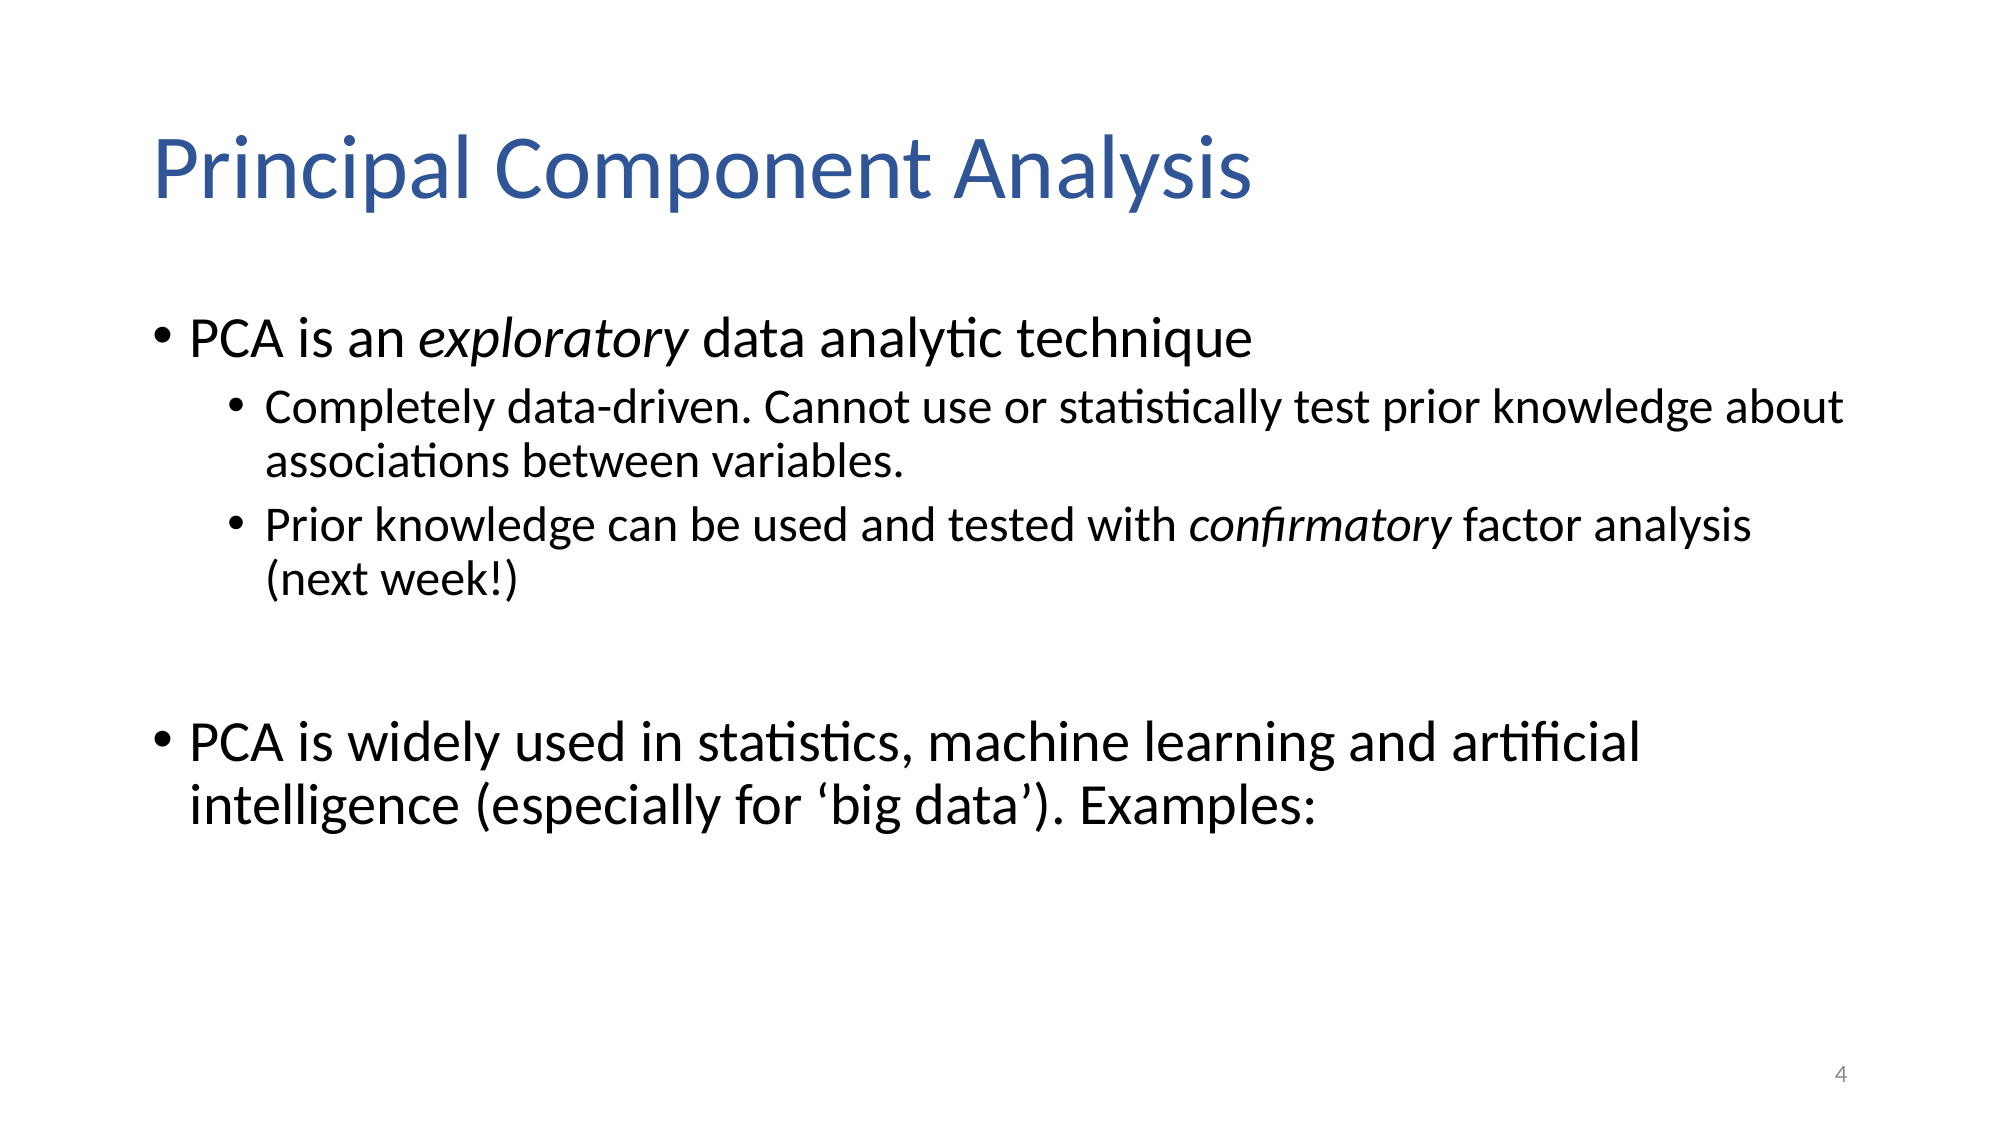

# Principal Component Analysis
PCA is an exploratory data analytic technique
Completely data-driven. Cannot use or statistically test prior knowledge about associations between variables.
Prior knowledge can be used and tested with confirmatory factor analysis (next week!)

PCA is widely used in statistics, machine learning and artificial intelligence (especially for ‘big data’). Examples:

4